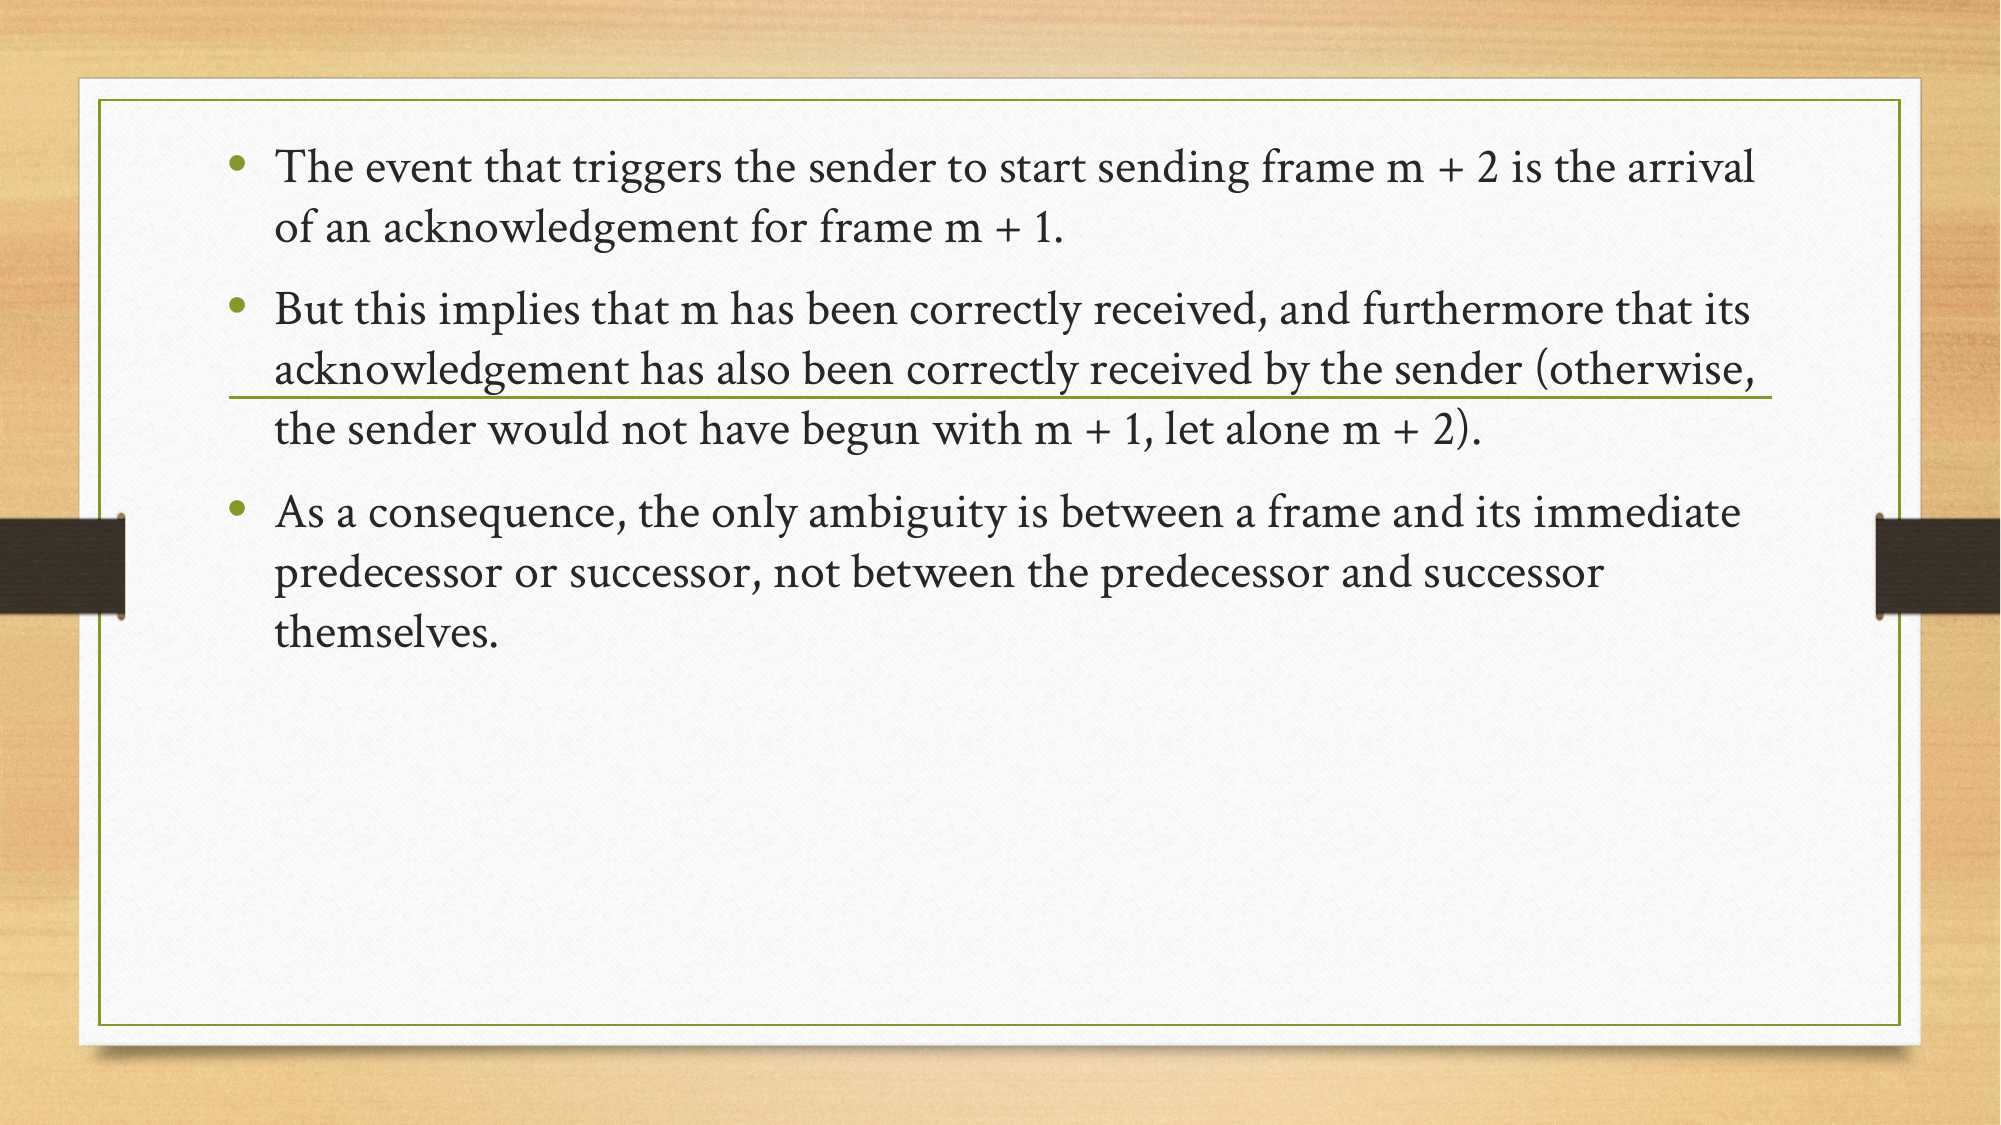

The event that triggers the sender to start sending frame m + 2 is the arrival of an acknowledgement for frame m + 1.
But this implies that m has been correctly received, and furthermore that its acknowledgement has also been correctly received by the sender (otherwise, the sender would not have begun with m + 1, let alone m + 2).
As a consequence, the only ambiguity is between a frame and its immediate predecessor or successor, not between the predecessor and successor themselves.

#